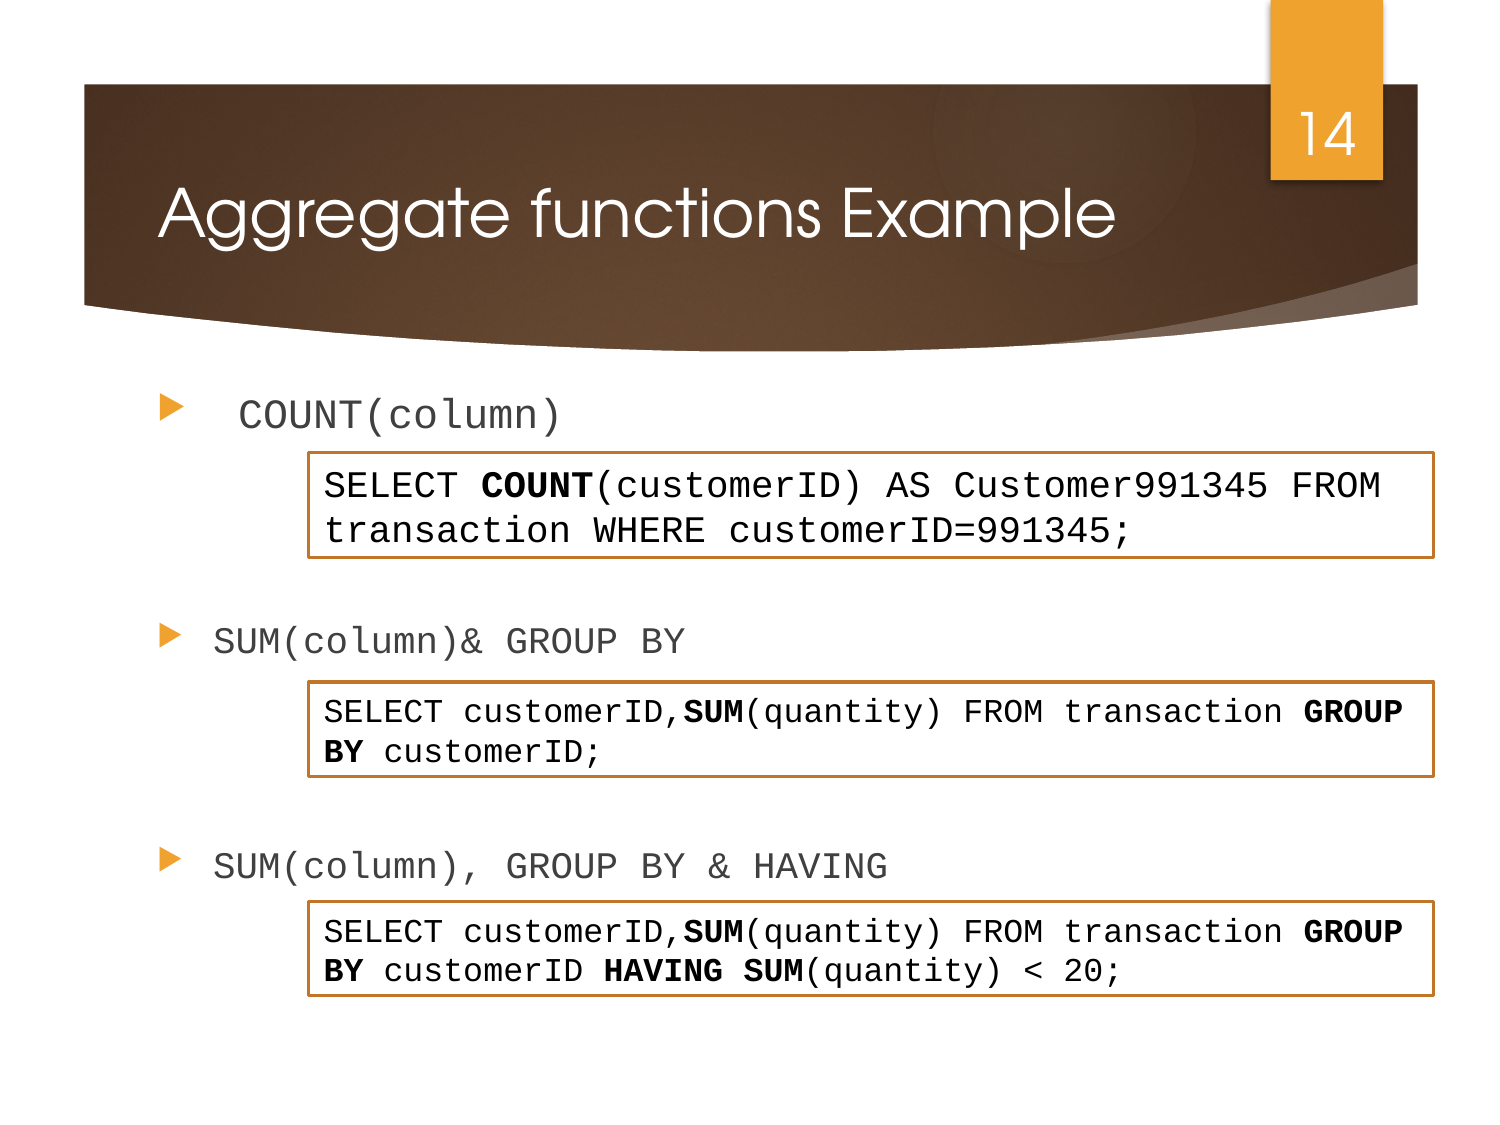

14
# Aggregate functions Example
 COUNT(column)

SUM(column)& GROUP BY

SUM(column), GROUP BY & HAVING

SELECT COUNT(customerID) AS Customer991345 FROM transaction WHERE customerID=991345;
SELECT customerID,SUM(quantity) FROM transaction GROUP BY customerID;
SELECT customerID,SUM(quantity) FROM transaction GROUP BY customerID HAVING SUM(quantity) < 20;